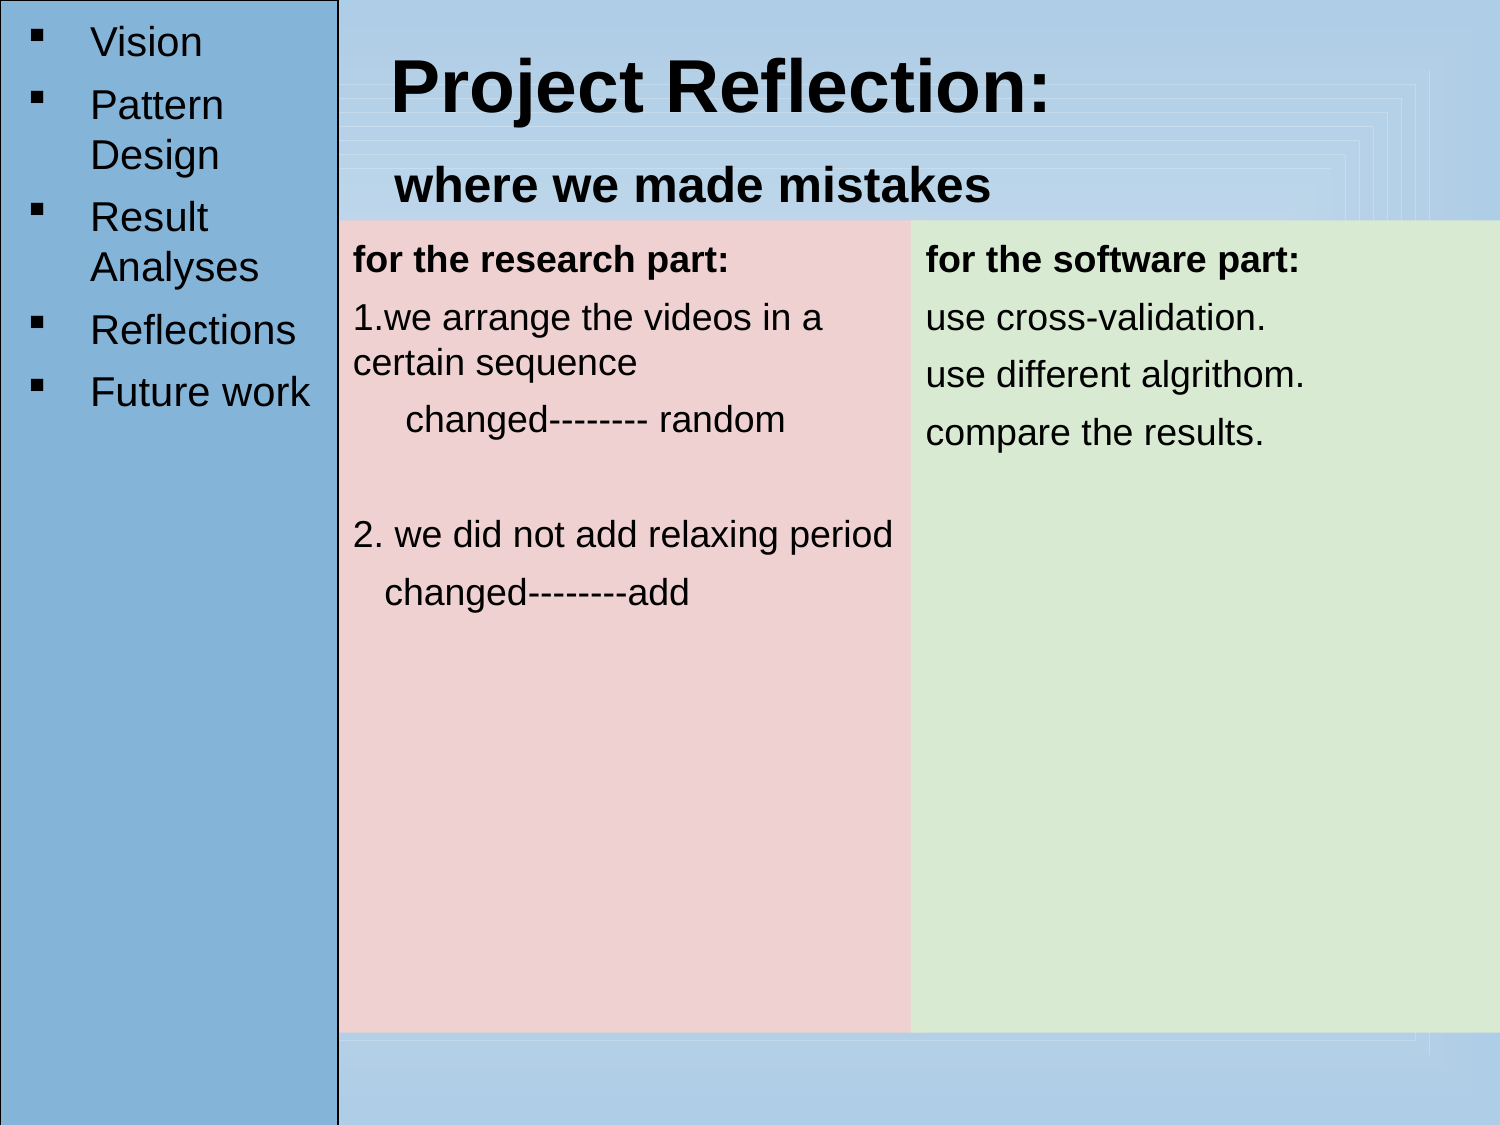

Vision
Pattern Design
Result Analyses
Reflections
Future work
# Project Reflection: where we made mistakes
for the research part:
1.we arrange the videos in a certain sequence
     changed-------- random

2. we did not add relaxing period
   changed--------add

for the software part:
use cross-validation.
use different algrithom.
compare the results.